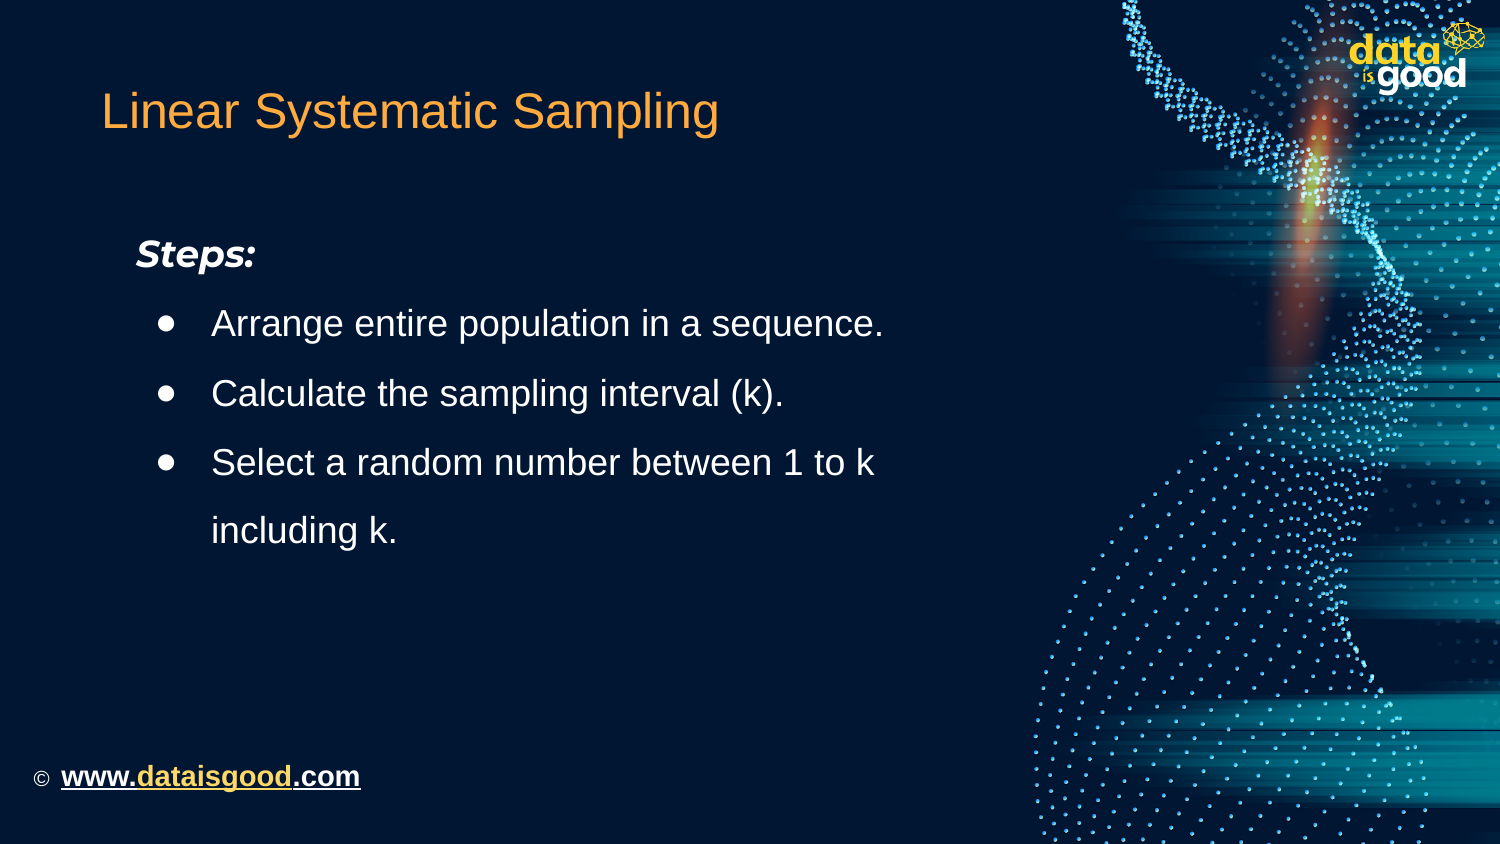

# Linear Systematic Sampling
Steps:
Arrange entire population in a sequence.
Calculate the sampling interval (k).
Select a random number between 1 to k including k.